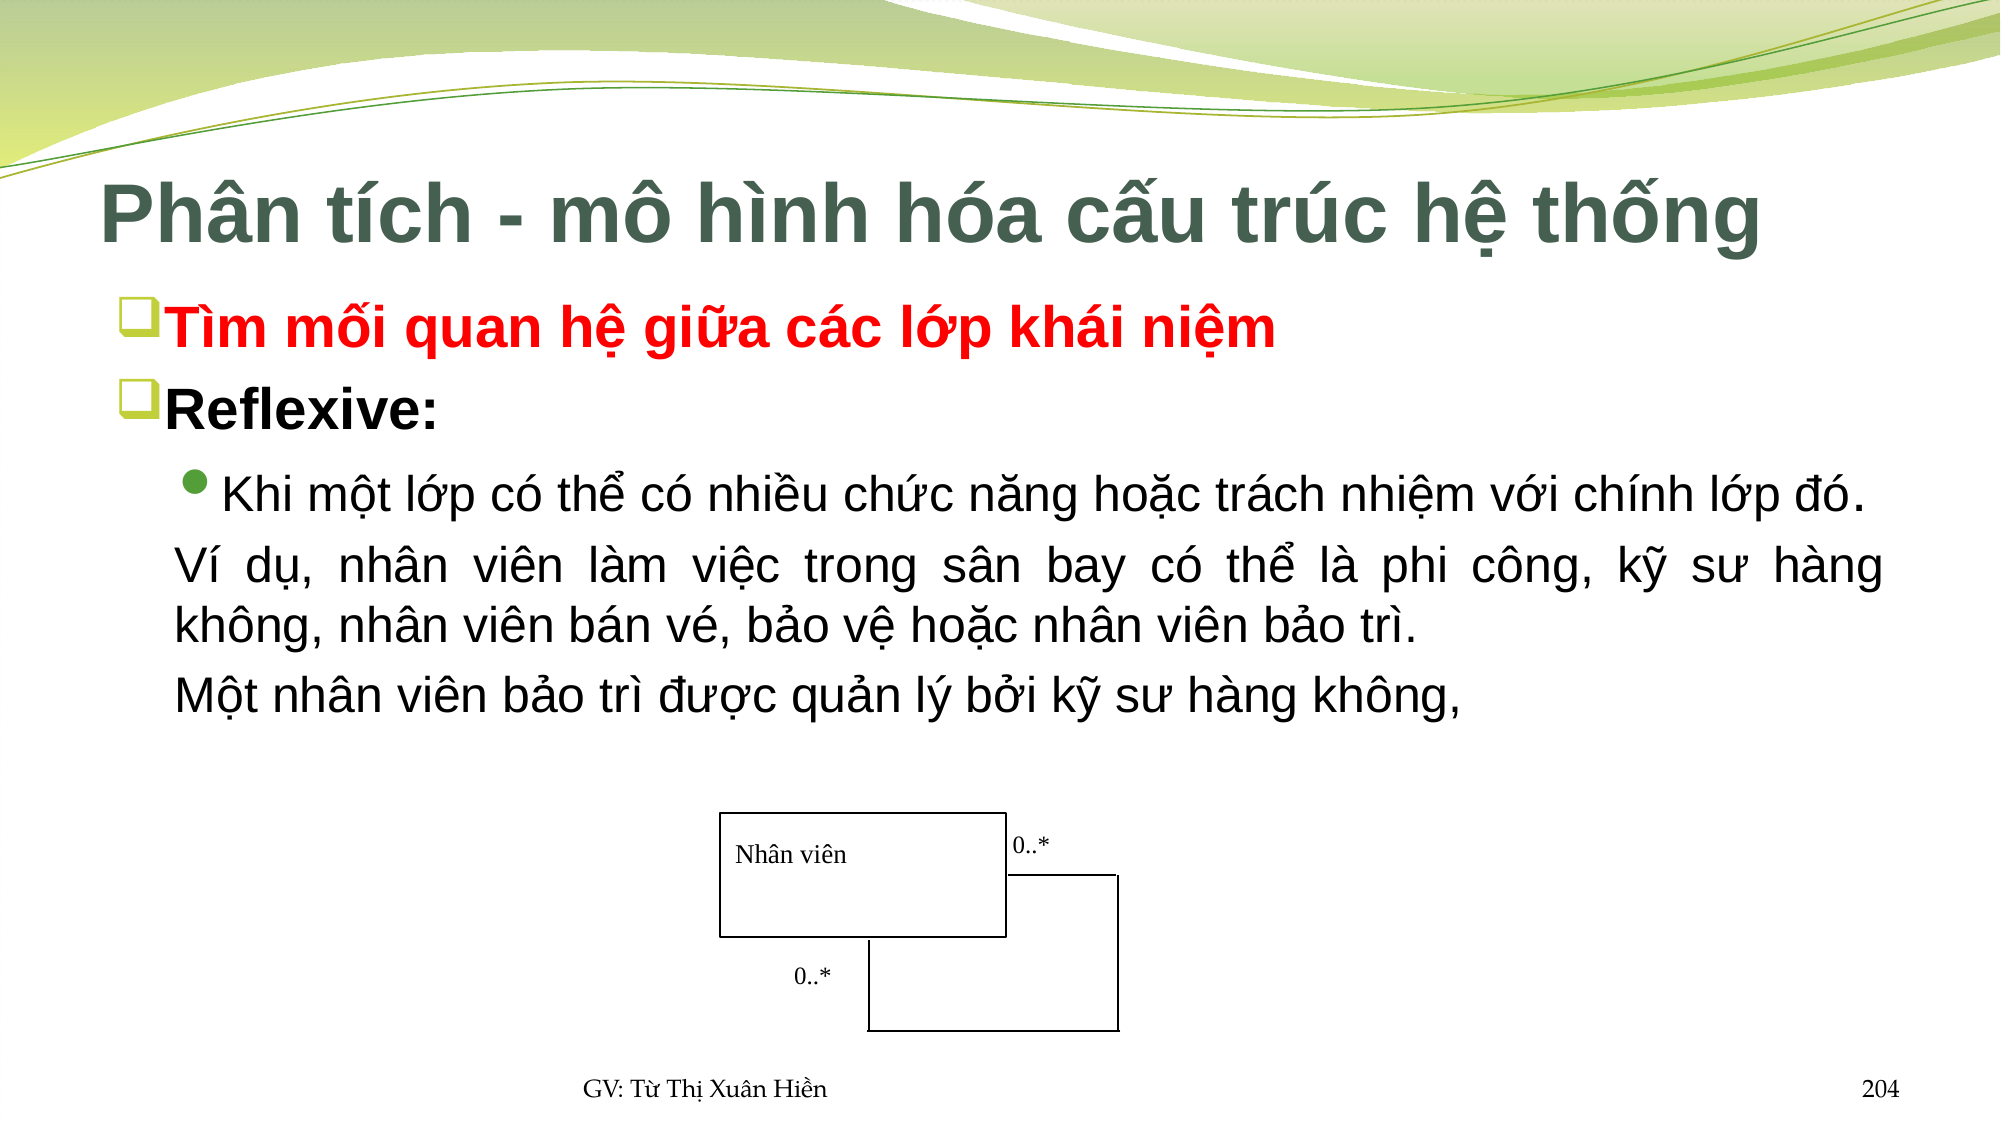

# Phân tích - mô hình hóa cấu trúc hệ thống
Tìm mối quan hệ giữa các lớp khái niệm
Reflexive:
Khi một lớp có thể có nhiều chức năng hoặc trách nhiệm với chính lớp đó.
Ví dụ, nhân viên làm việc trong sân bay có thể là phi công, kỹ sư hàng không, nhân viên bán vé, bảo vệ hoặc nhân viên bảo trì.
Một nhân viên bảo trì được quản lý bởi kỹ sư hàng không,

0..*
Nhân viên
0..*
GV: Từ Thị Xuân Hiền
204